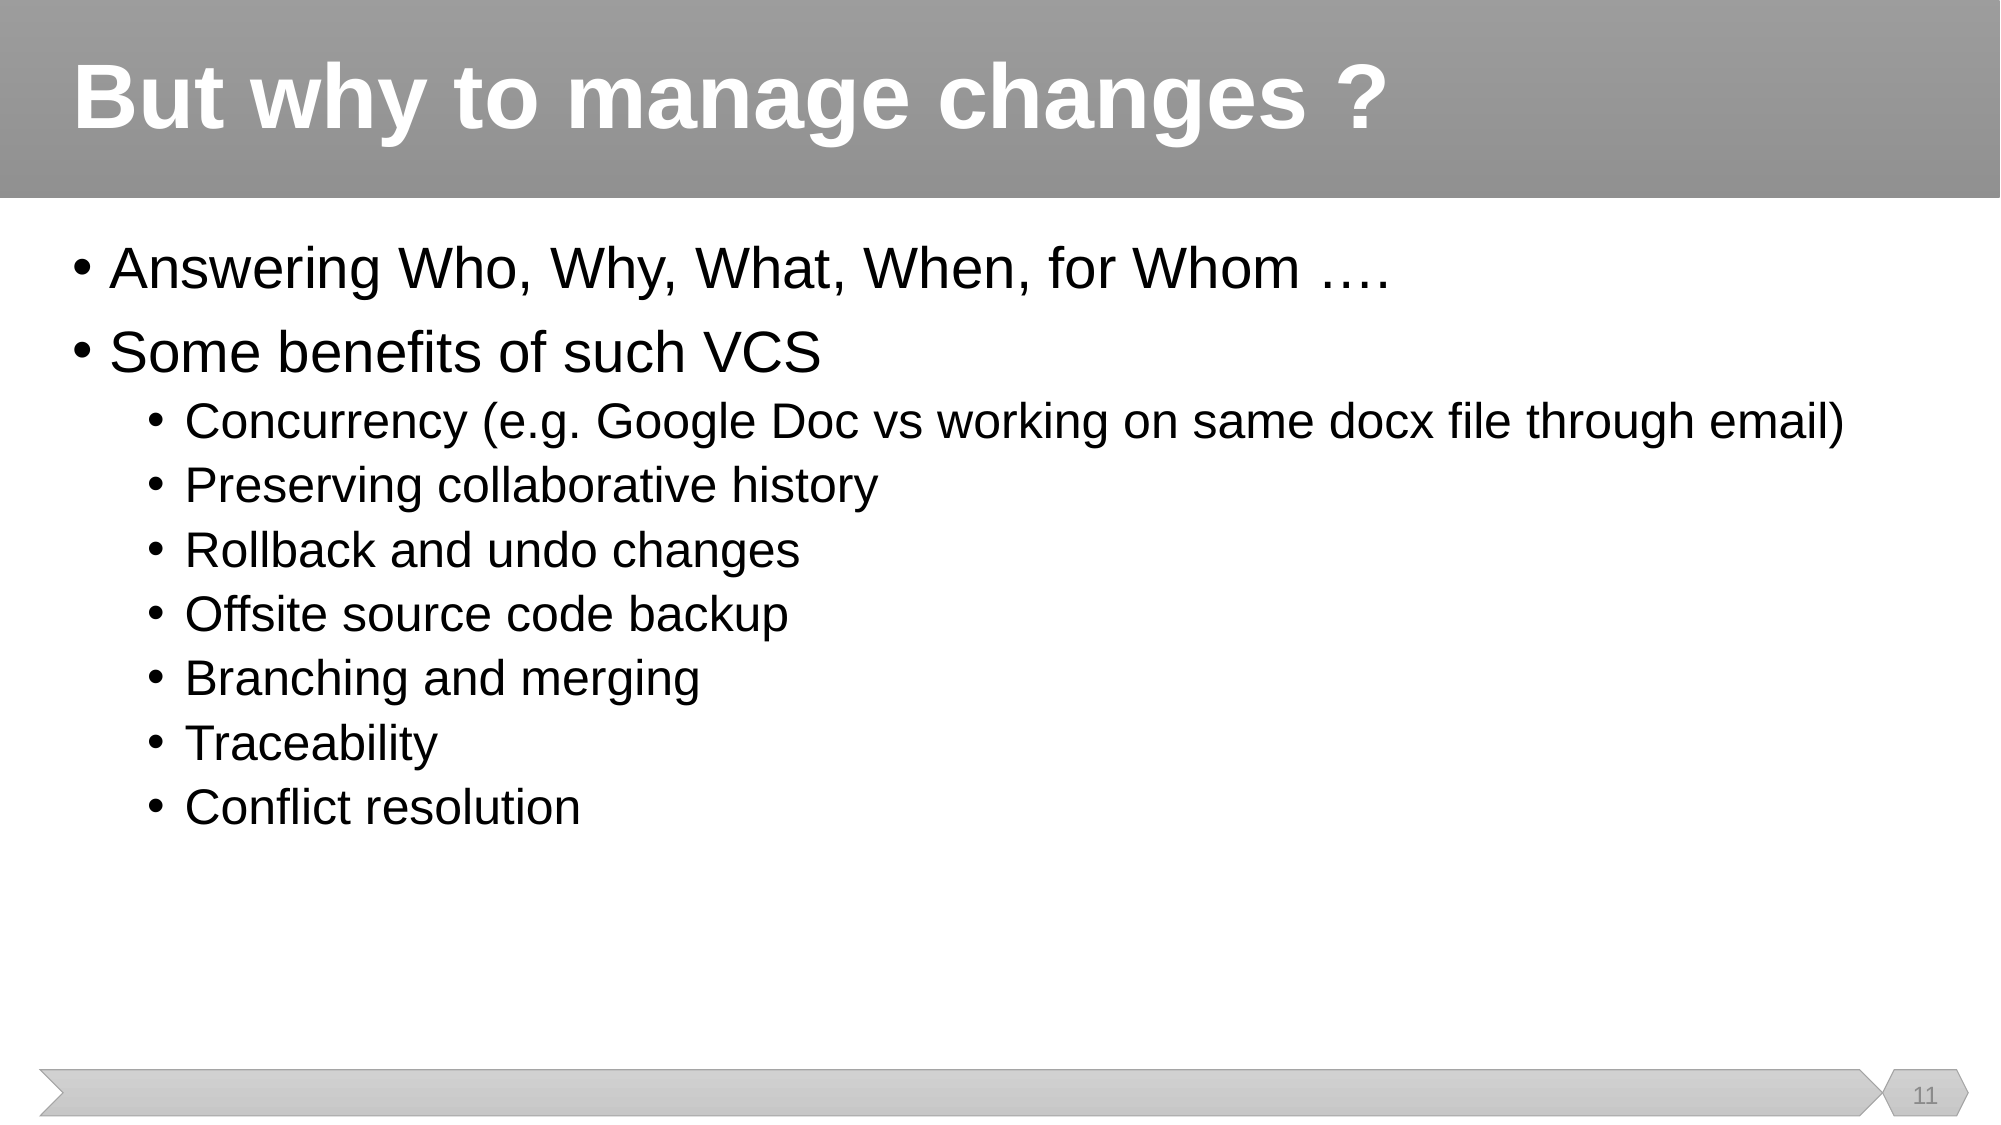

# But why to manage changes ?
Answering Who, Why, What, When, for Whom ….
Some benefits of such VCS
Concurrency (e.g. Google Doc vs working on same docx file through email)
Preserving collaborative history
Rollback and undo changes
Offsite source code backup
Branching and merging
Traceability
Conflict resolution
11